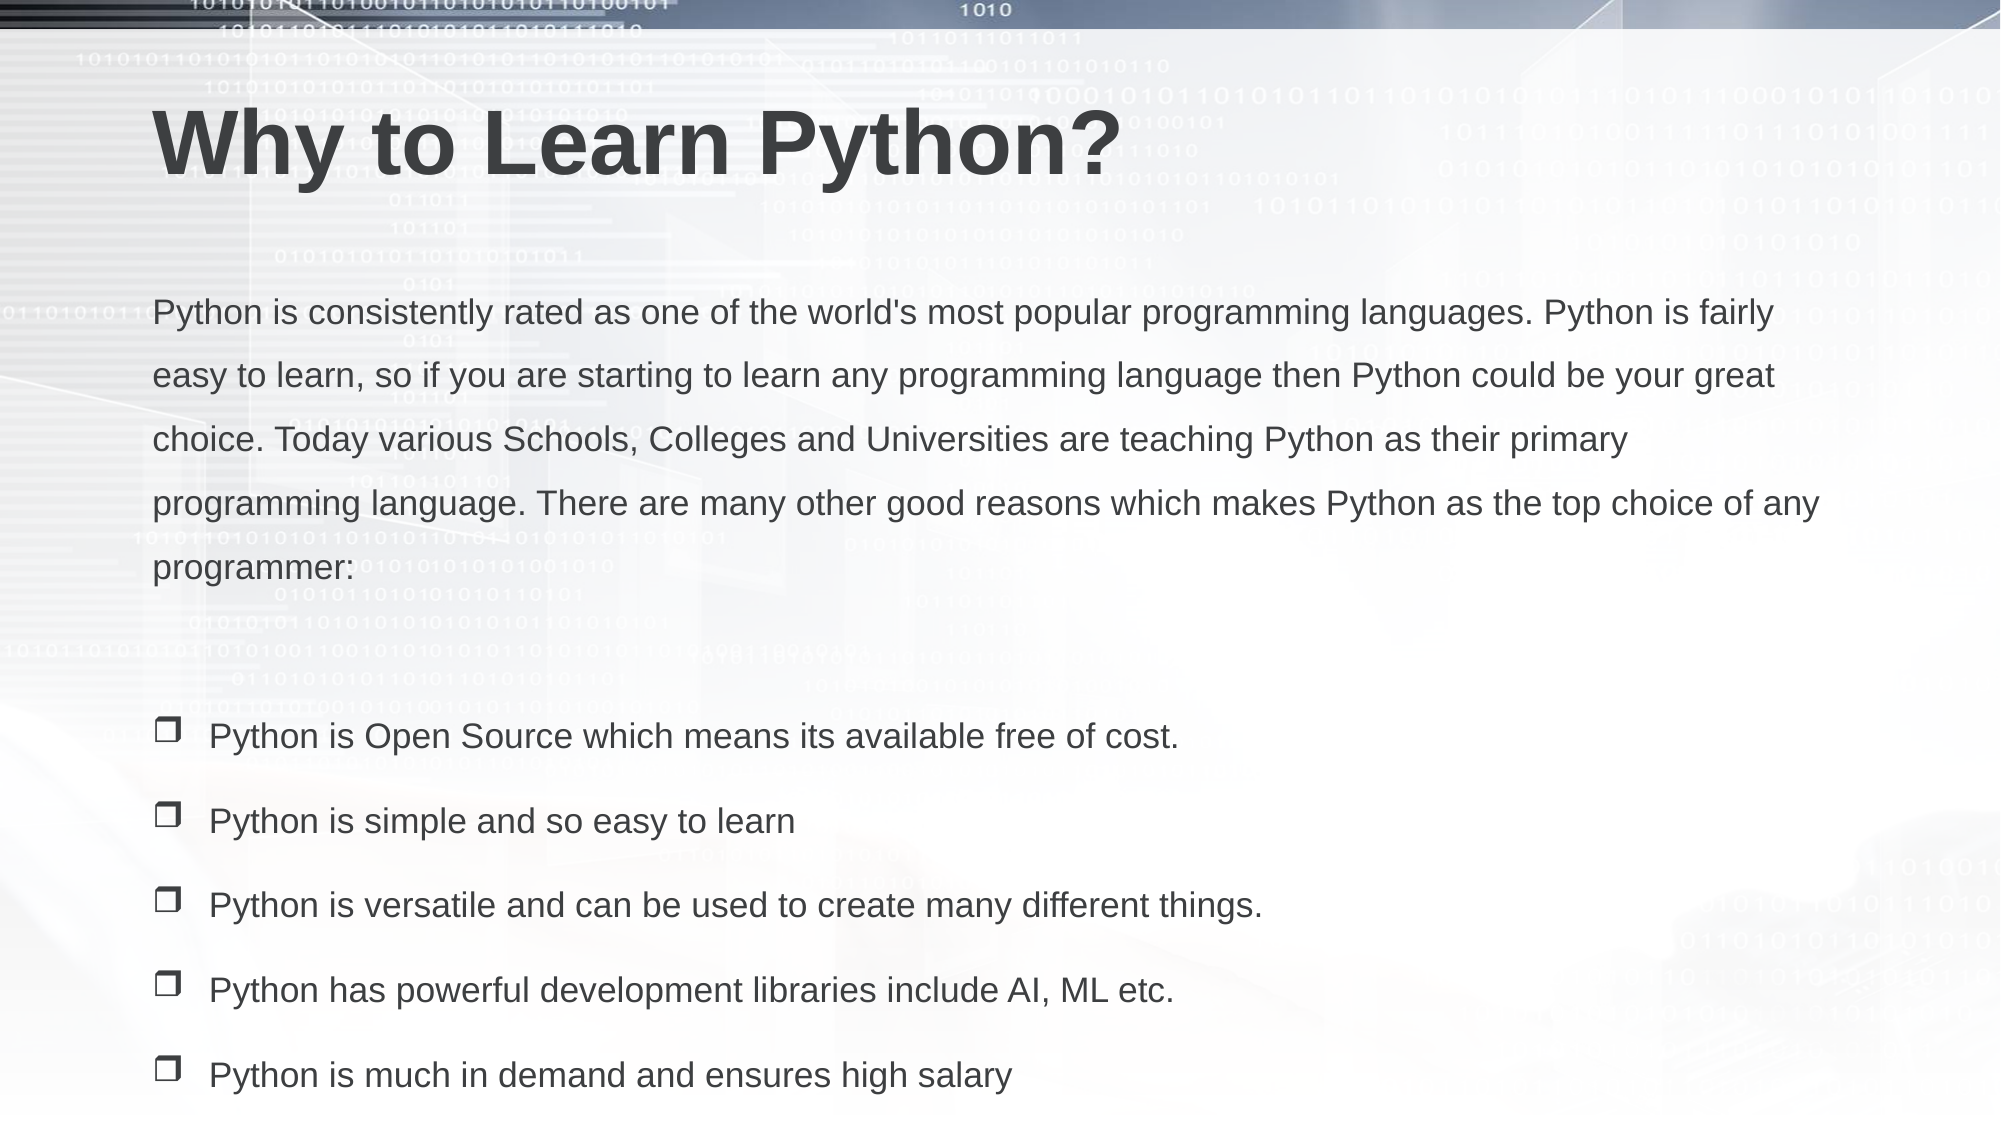

# Why to Learn Python?
Python is consistently rated as one of the world's most popular programming languages. Python is fairly easy to learn, so if you are starting to learn any programming language then Python could be your great choice. Today various Schools, Colleges and Universities are teaching Python as their primary programming language. There are many other good reasons which makes Python as the top choice of any programmer:

Python is Open Source which means its available free of cost.
Python is simple and so easy to learn
Python is versatile and can be used to create many different things.
Python has powerful development libraries include AI, ML etc.
Python is much in demand and ensures high salary